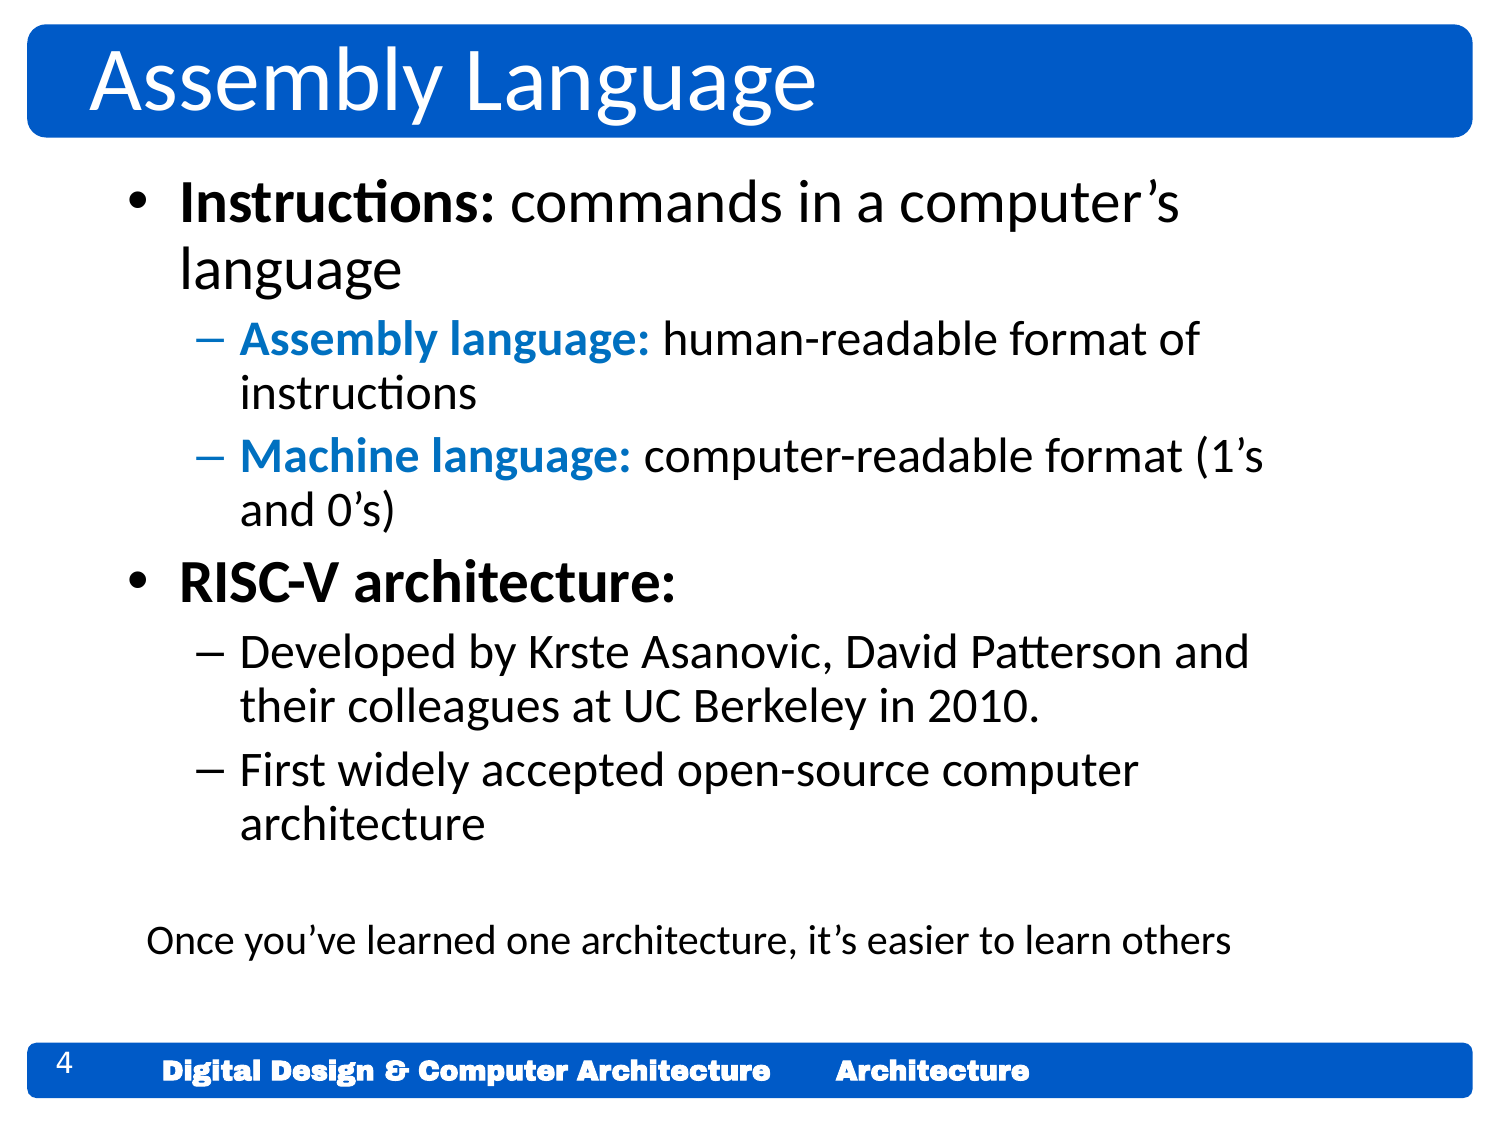

Assembly Language
Instructions: commands in a computer’s language
Assembly language: human-readable format of instructions
Machine language: computer-readable format (1’s and 0’s)
RISC-V architecture:
Developed by Krste Asanovic, David Patterson and their colleagues at UC Berkeley in 2010.
First widely accepted open-source computer architecture

  Once you’ve learned one architecture, it’s easier to learn others
4